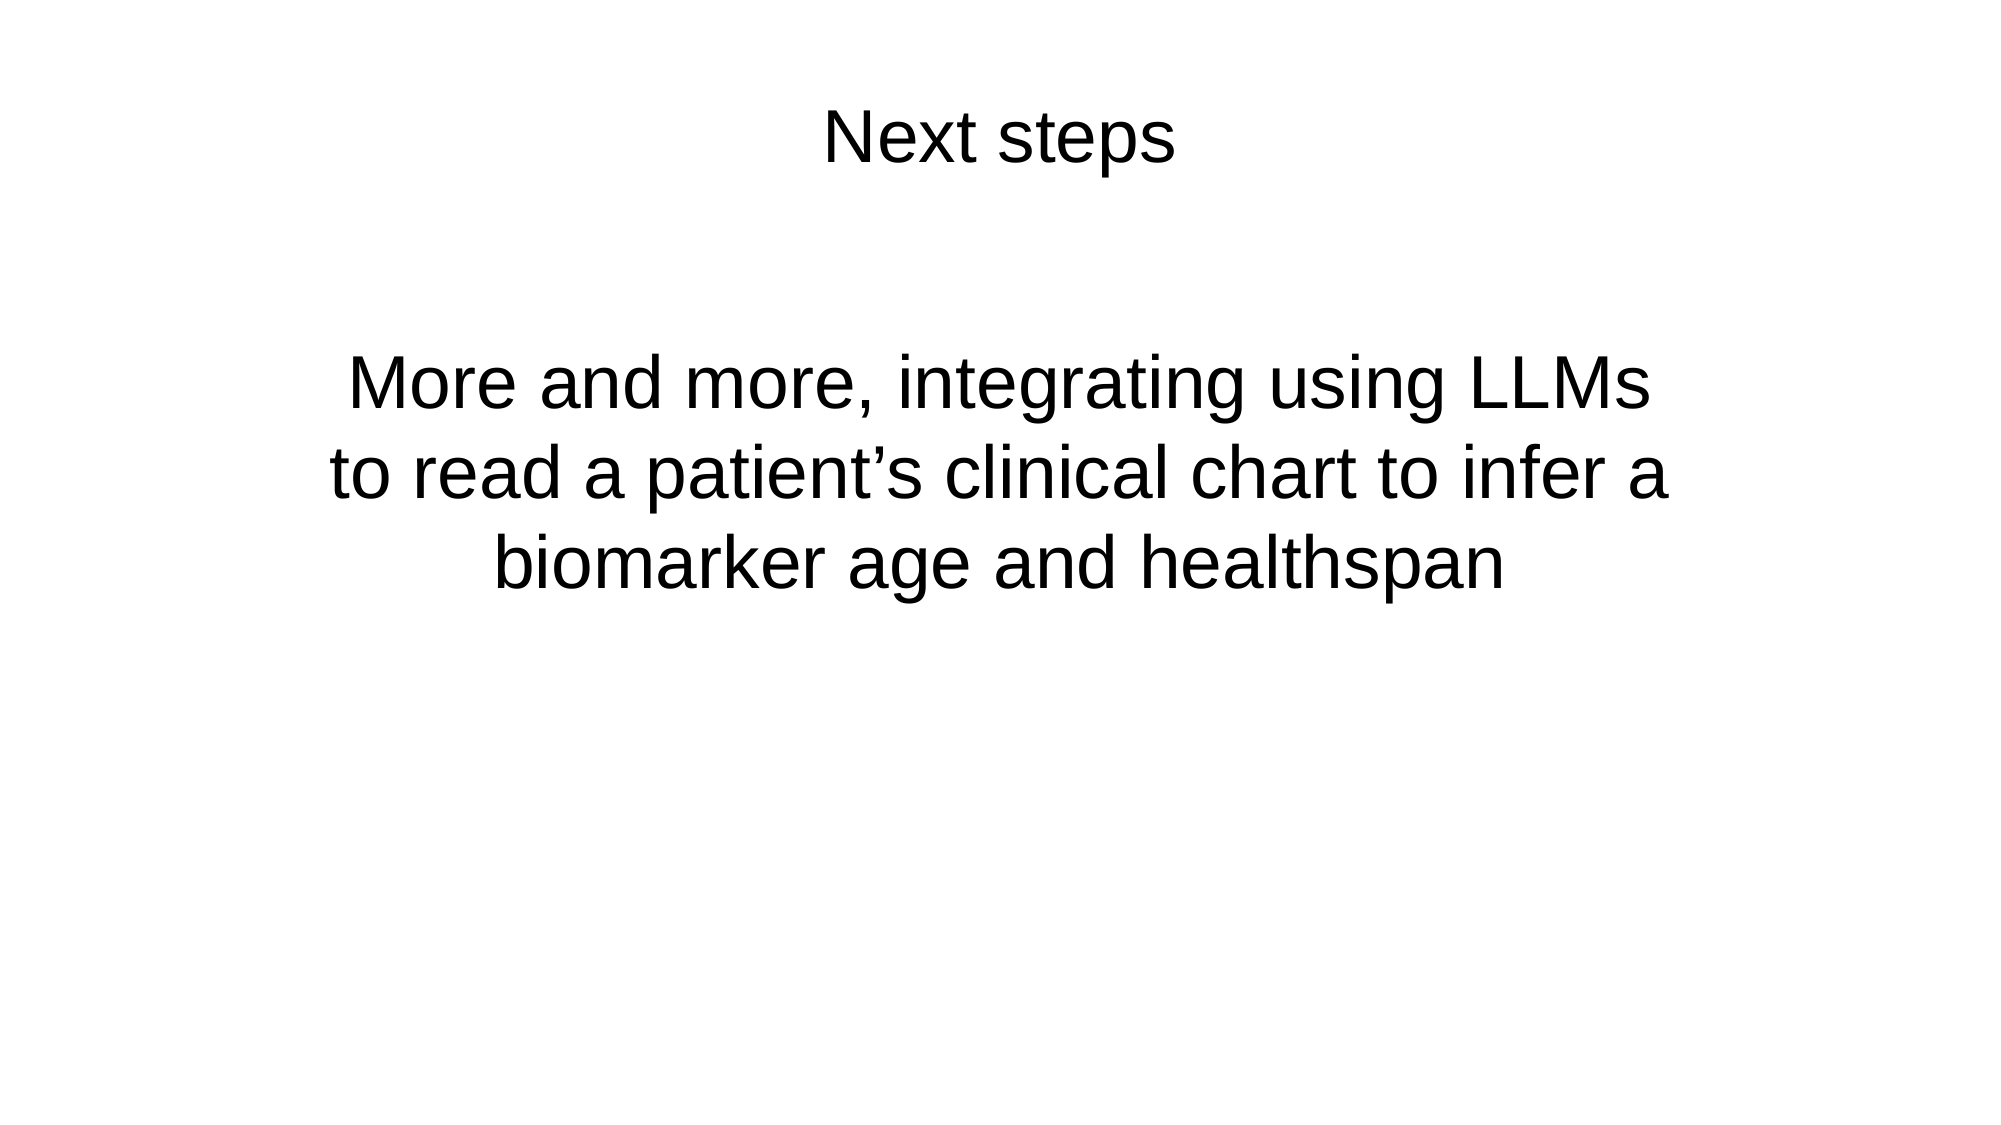

Next steps
More and more, integrating using LLMs to read a patient’s clinical chart to infer a biomarker age and healthspan